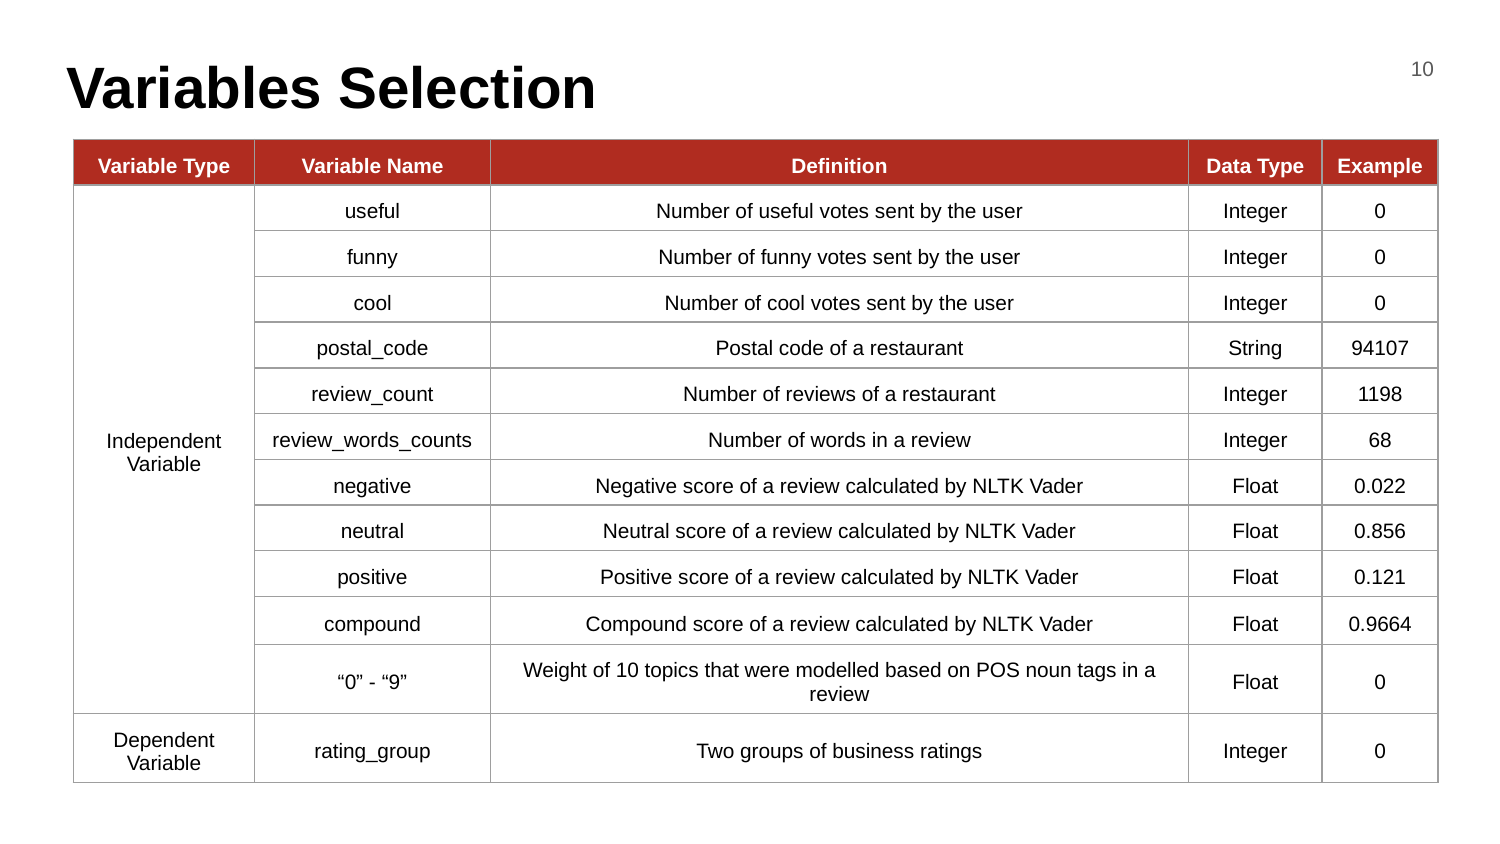

# Variables Selection
10
| Variable Type | Variable Name | Definition | Data Type | Example |
| --- | --- | --- | --- | --- |
| Independent Variable | useful | Number of useful votes sent by the user | Integer | 0 |
|  | funny | Number of funny votes sent by the user | Integer | 0 |
|  | cool | Number of cool votes sent by the user | Integer | 0 |
|  | postal\_code | Postal code of a restaurant | String | 94107 |
|  | review\_count | Number of reviews of a restaurant | Integer | 1198 |
|  | review\_words\_counts | Number of words in a review | Integer | 68 |
|  | negative | Negative score of a review calculated by NLTK Vader | Float | 0.022 |
|  | neutral | Neutral score of a review calculated by NLTK Vader | Float | 0.856 |
|  | positive | Positive score of a review calculated by NLTK Vader | Float | 0.121 |
|  | compound | Compound score of a review calculated by NLTK Vader | Float | 0.9664 |
|  | “0” - “9” | Weight of 10 topics that were modelled based on POS noun tags in a review | Float | 0 |
| Dependent Variable | rating\_group | Two groups of business ratings | Integer | 0 |